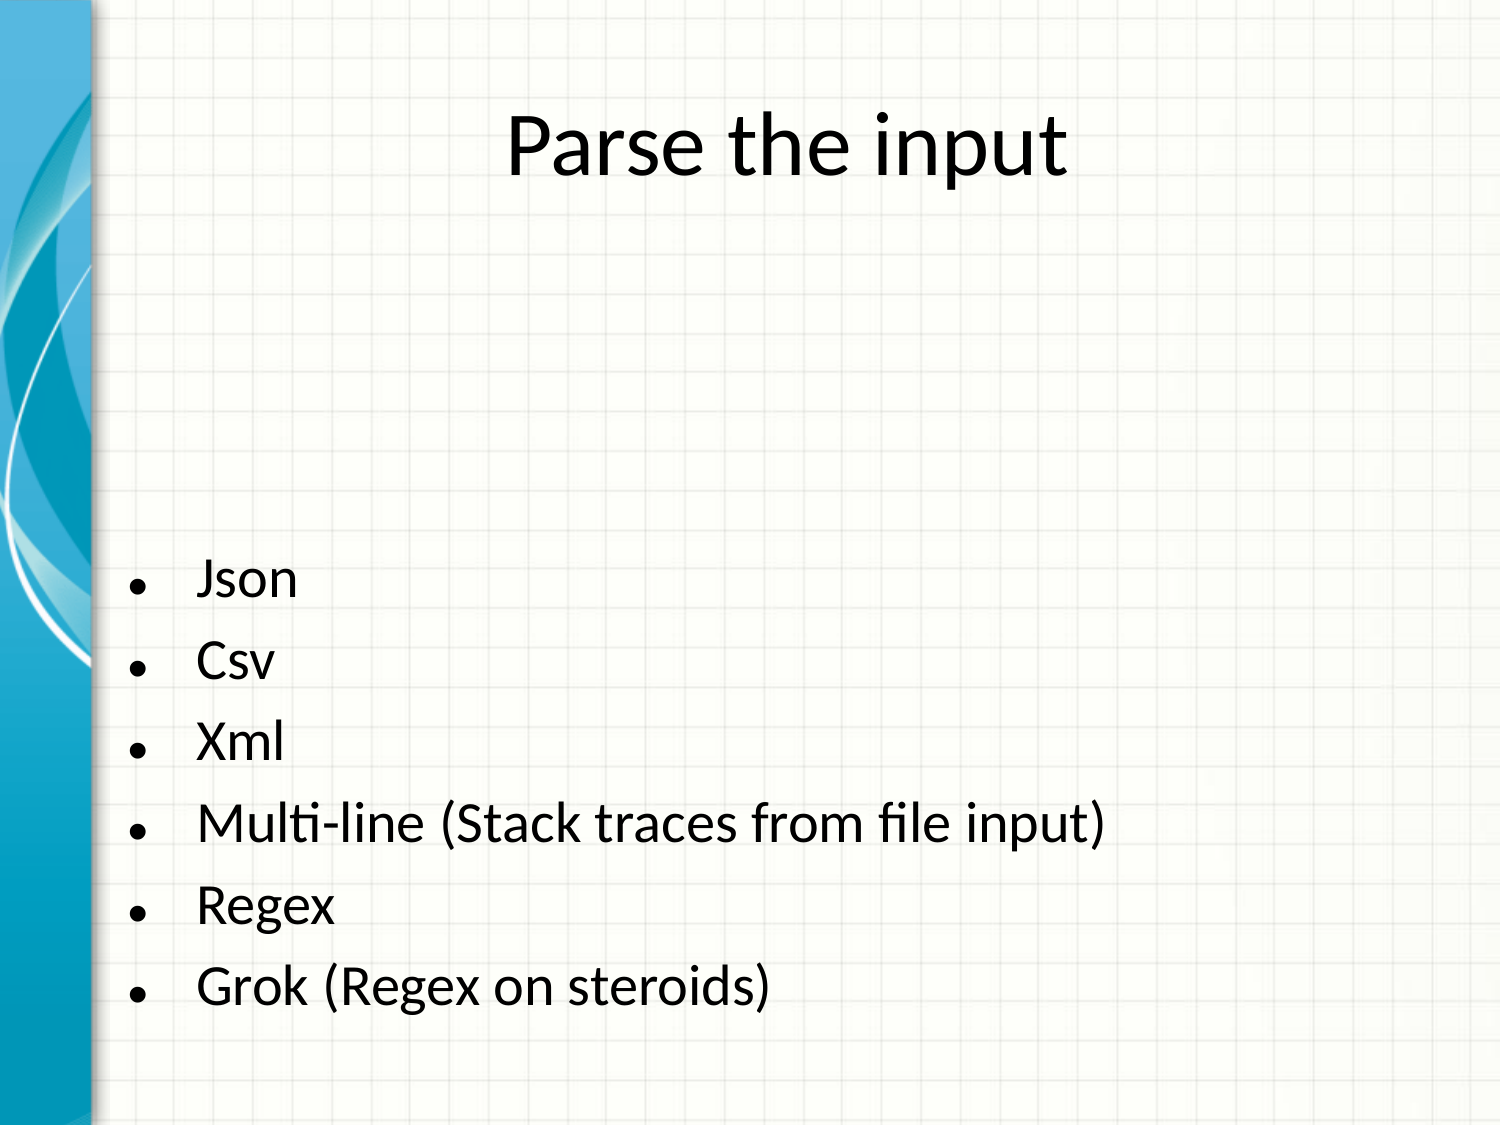

Json
Csv
Xml
Multi-line (Stack traces from file input)
Regex
Grok (Regex on steroids)
# Parse the input